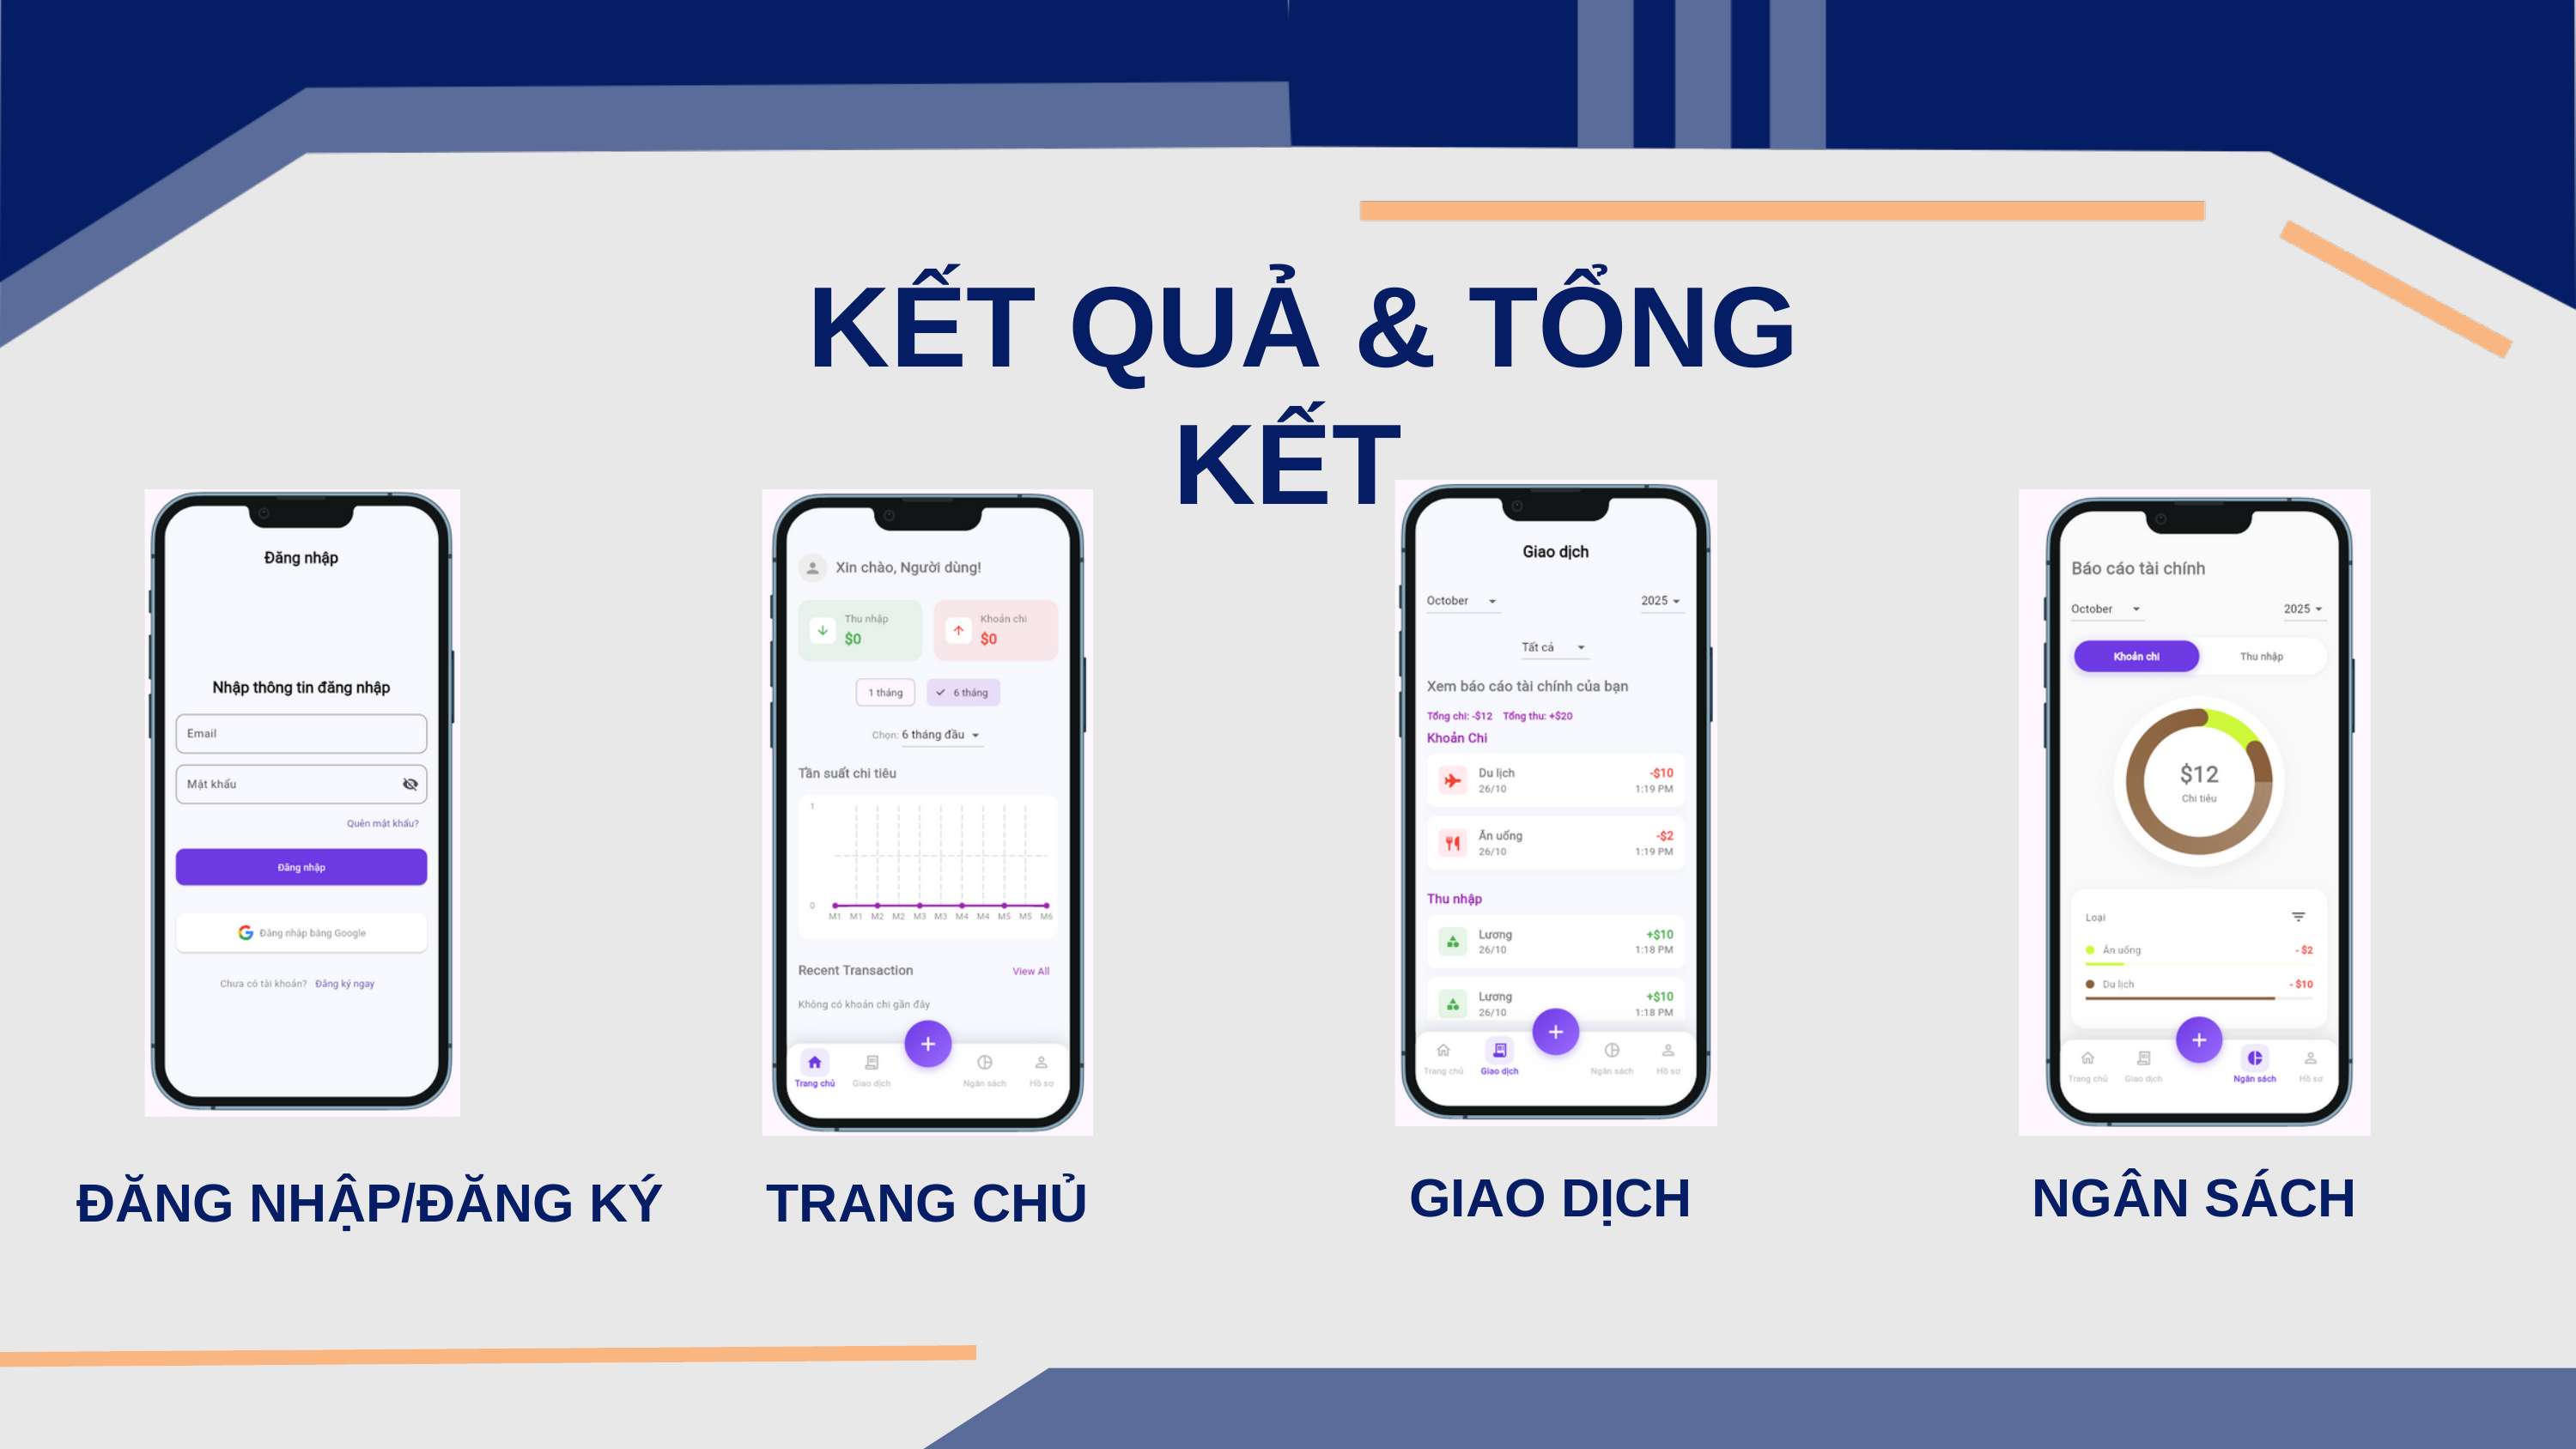

KẾT QUẢ & TỔNG KẾT

GIAO DỊCH

NGÂN SÁCH

ĐĂNG NHẬP/ĐĂNG KÝ
TRANG CHỦ